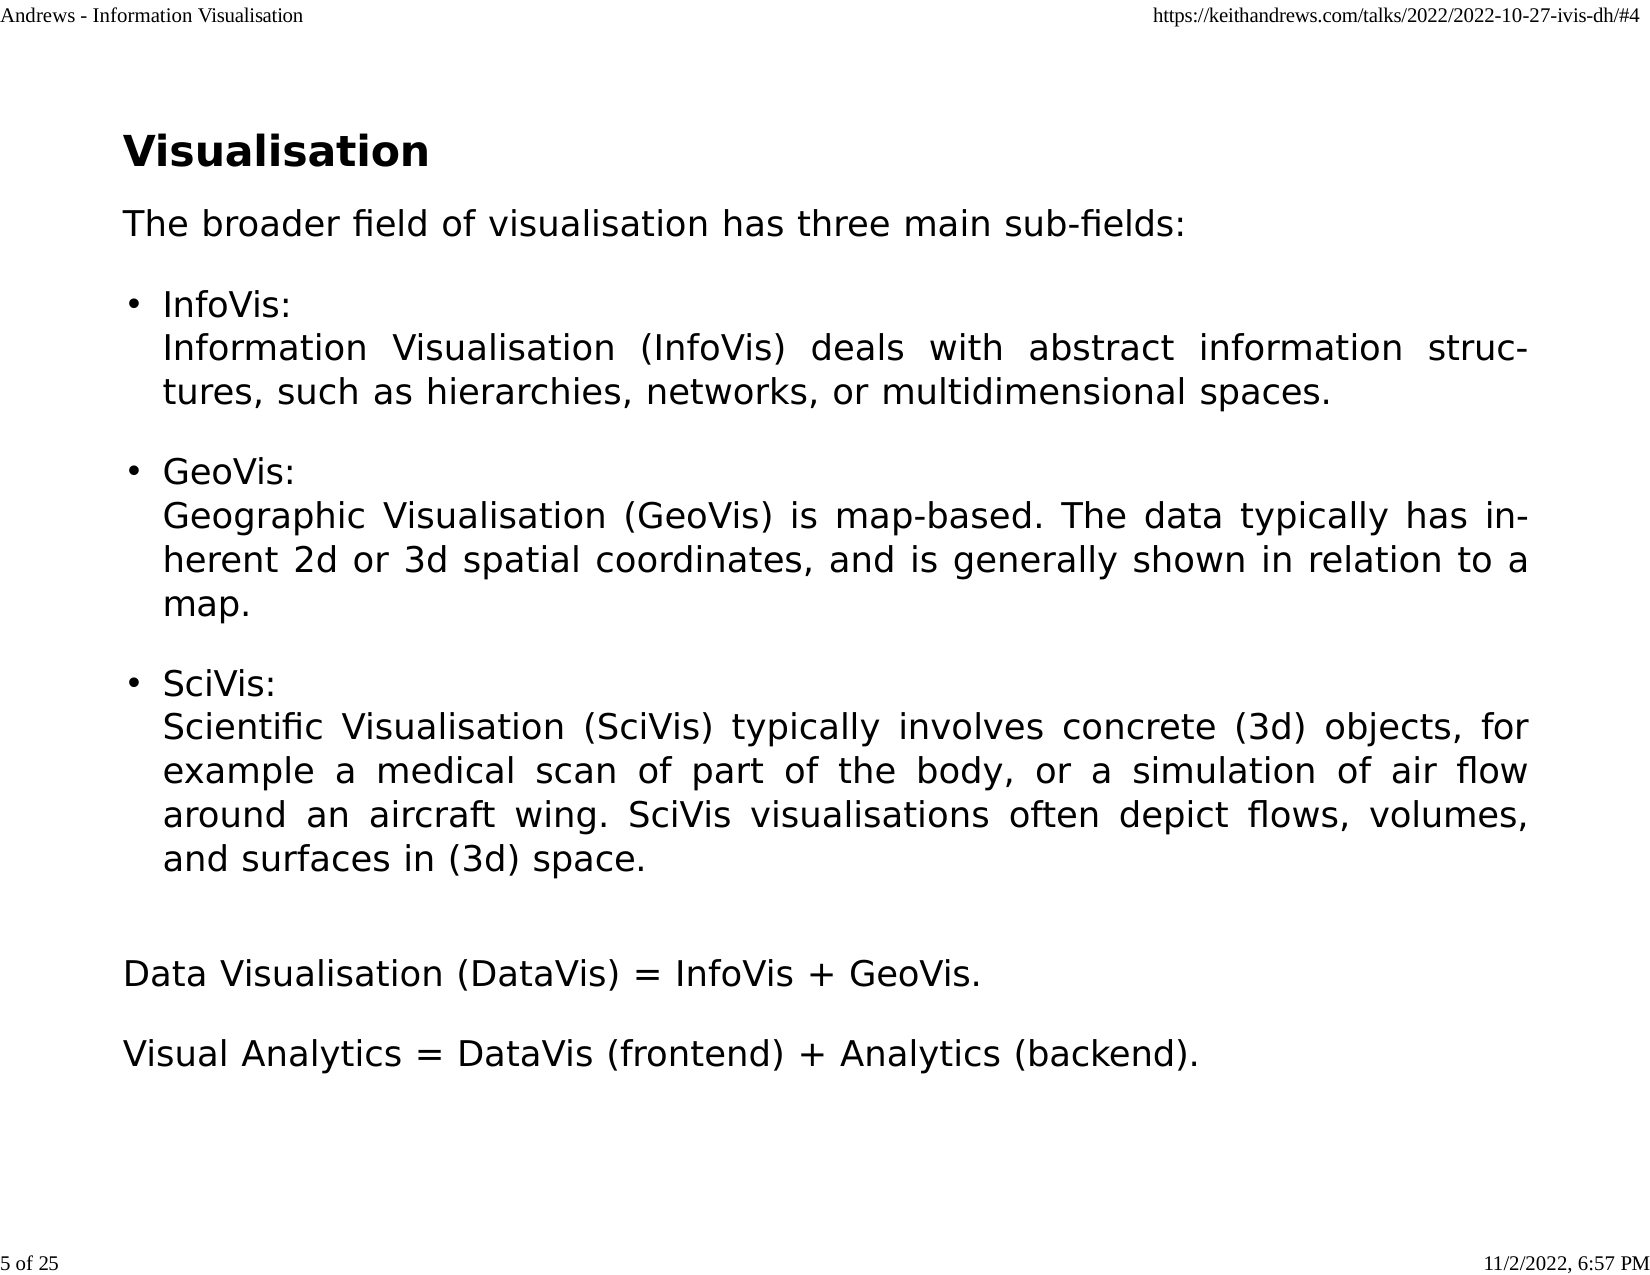

Andrews - Information Visualisation
https://keithandrews.com/talks/2022/2022-10-27-ivis-dh/#4
Visualisation
The broader field of visualisation has three main sub-fields:
InfoVis:
Information Visualisation (InfoVis) deals with abstract information struc- tures, such as hierarchies, networks, or multidimensional spaces.
GeoVis:
Geographic Visualisation (GeoVis) is map-based. The data typically has in- herent 2d or 3d spatial coordinates, and is generally shown in relation to a map.
SciVis:
Scientific Visualisation (SciVis) typically involves concrete (3d) objects, for example a medical scan of part of the body, or a simulation of air flow around an aircraft wing. SciVis visualisations often depict flows, volumes, and surfaces in (3d) space.

Data Visualisation (DataVis) = InfoVis + GeoVis.
Visual Analytics = DataVis (frontend) + Analytics (backend).
5 of 25
11/2/2022, 6:57 PM